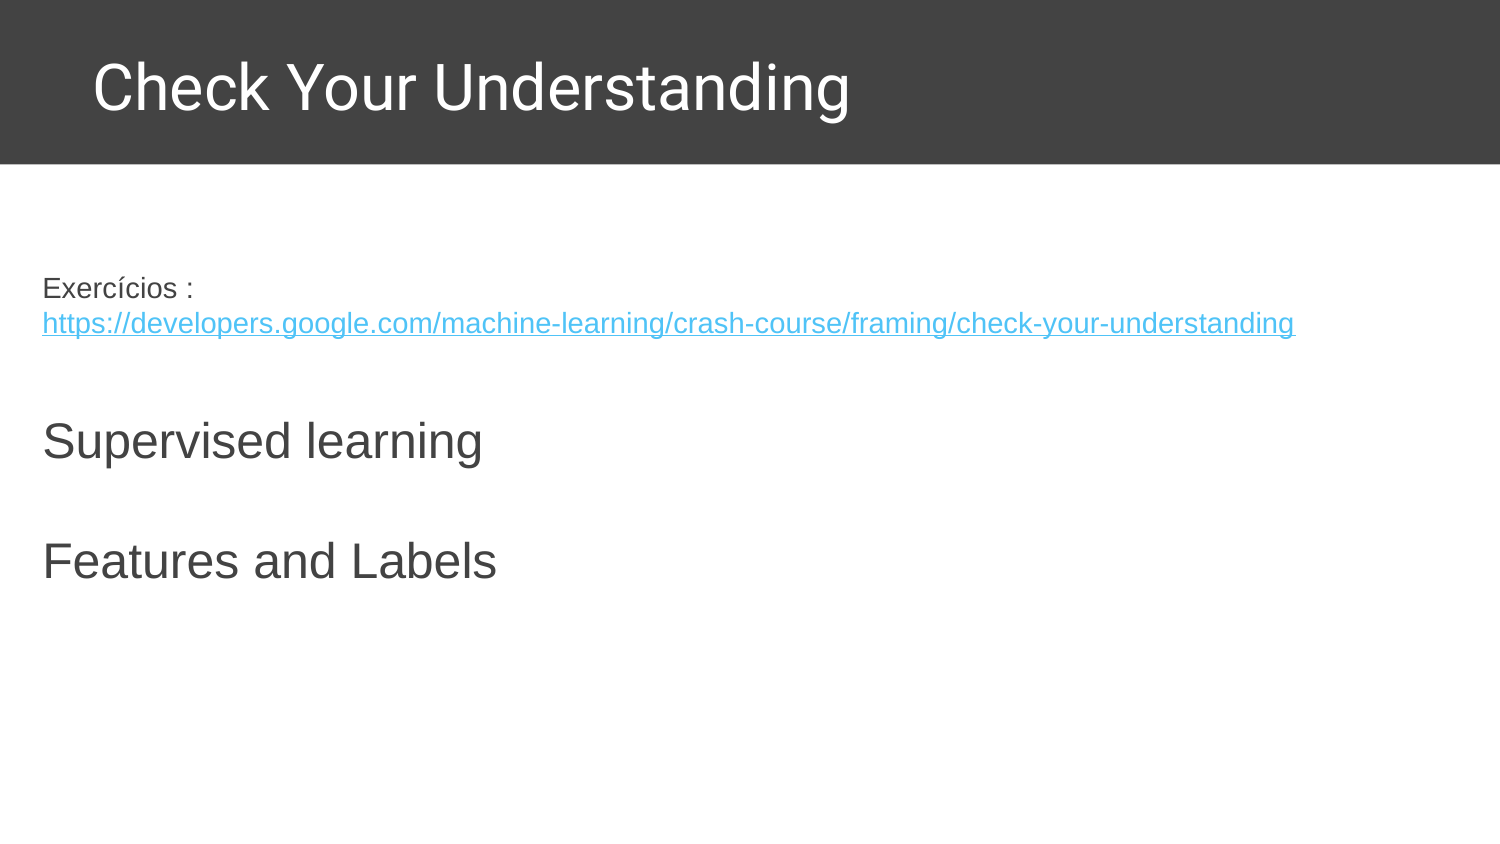

# Check Your Understanding
Exercícios : https://developers.google.com/machine-learning/crash-course/framing/check-your-understanding

Supervised learning

Features and Labels